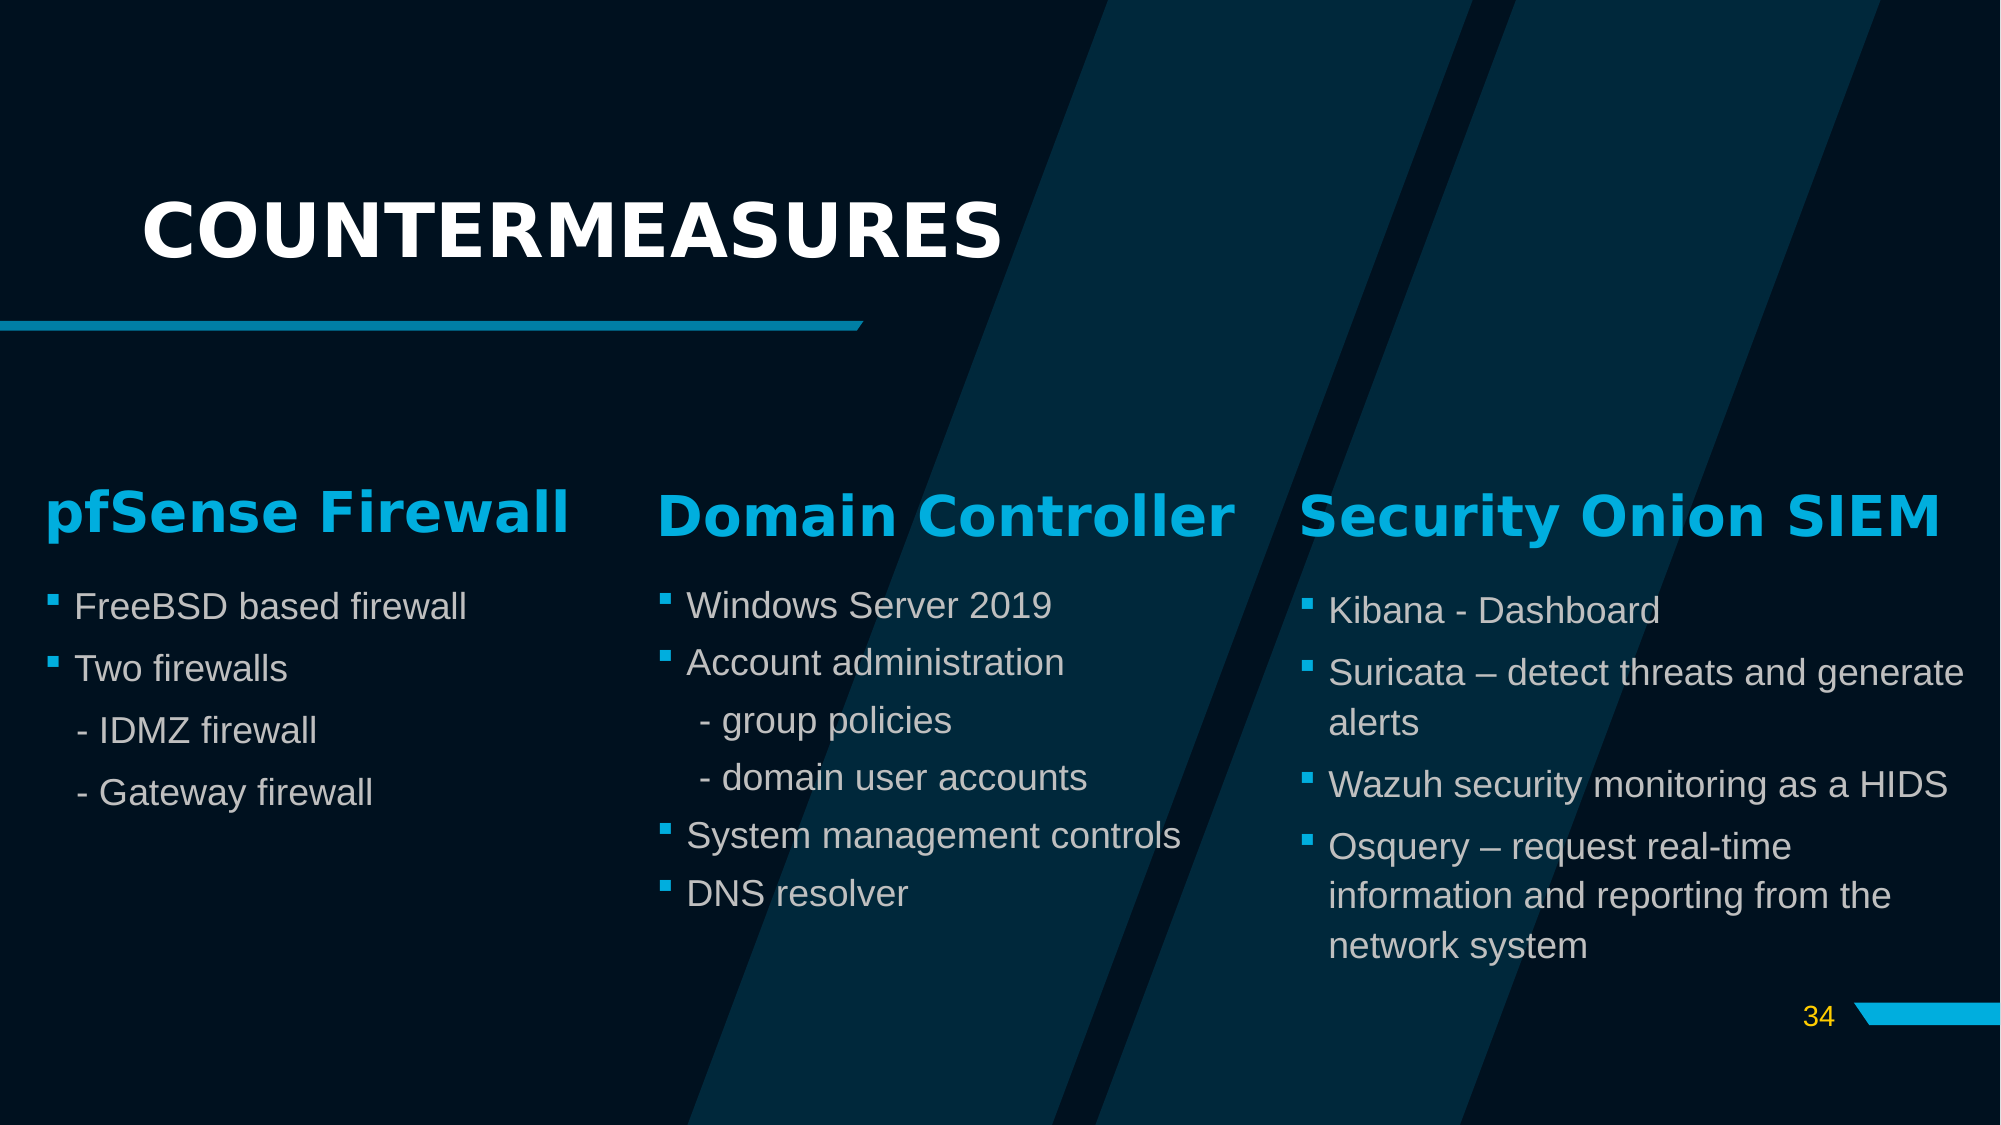

# COUNTERMEASURES
pfSense Firewall
Domain Controller
Security Onion SIEM
FreeBSD based firewall
Two firewalls
   - IDMZ firewall
   - Gateway firewall

Windows Server 2019
Account administration
    - group policies
    - domain user accounts
System management controls
DNS resolver

Kibana - Dashboard
Suricata – detect threats and generate alerts
Wazuh security monitoring as a HIDS
Osquery – request real-time information and reporting from the network system
34